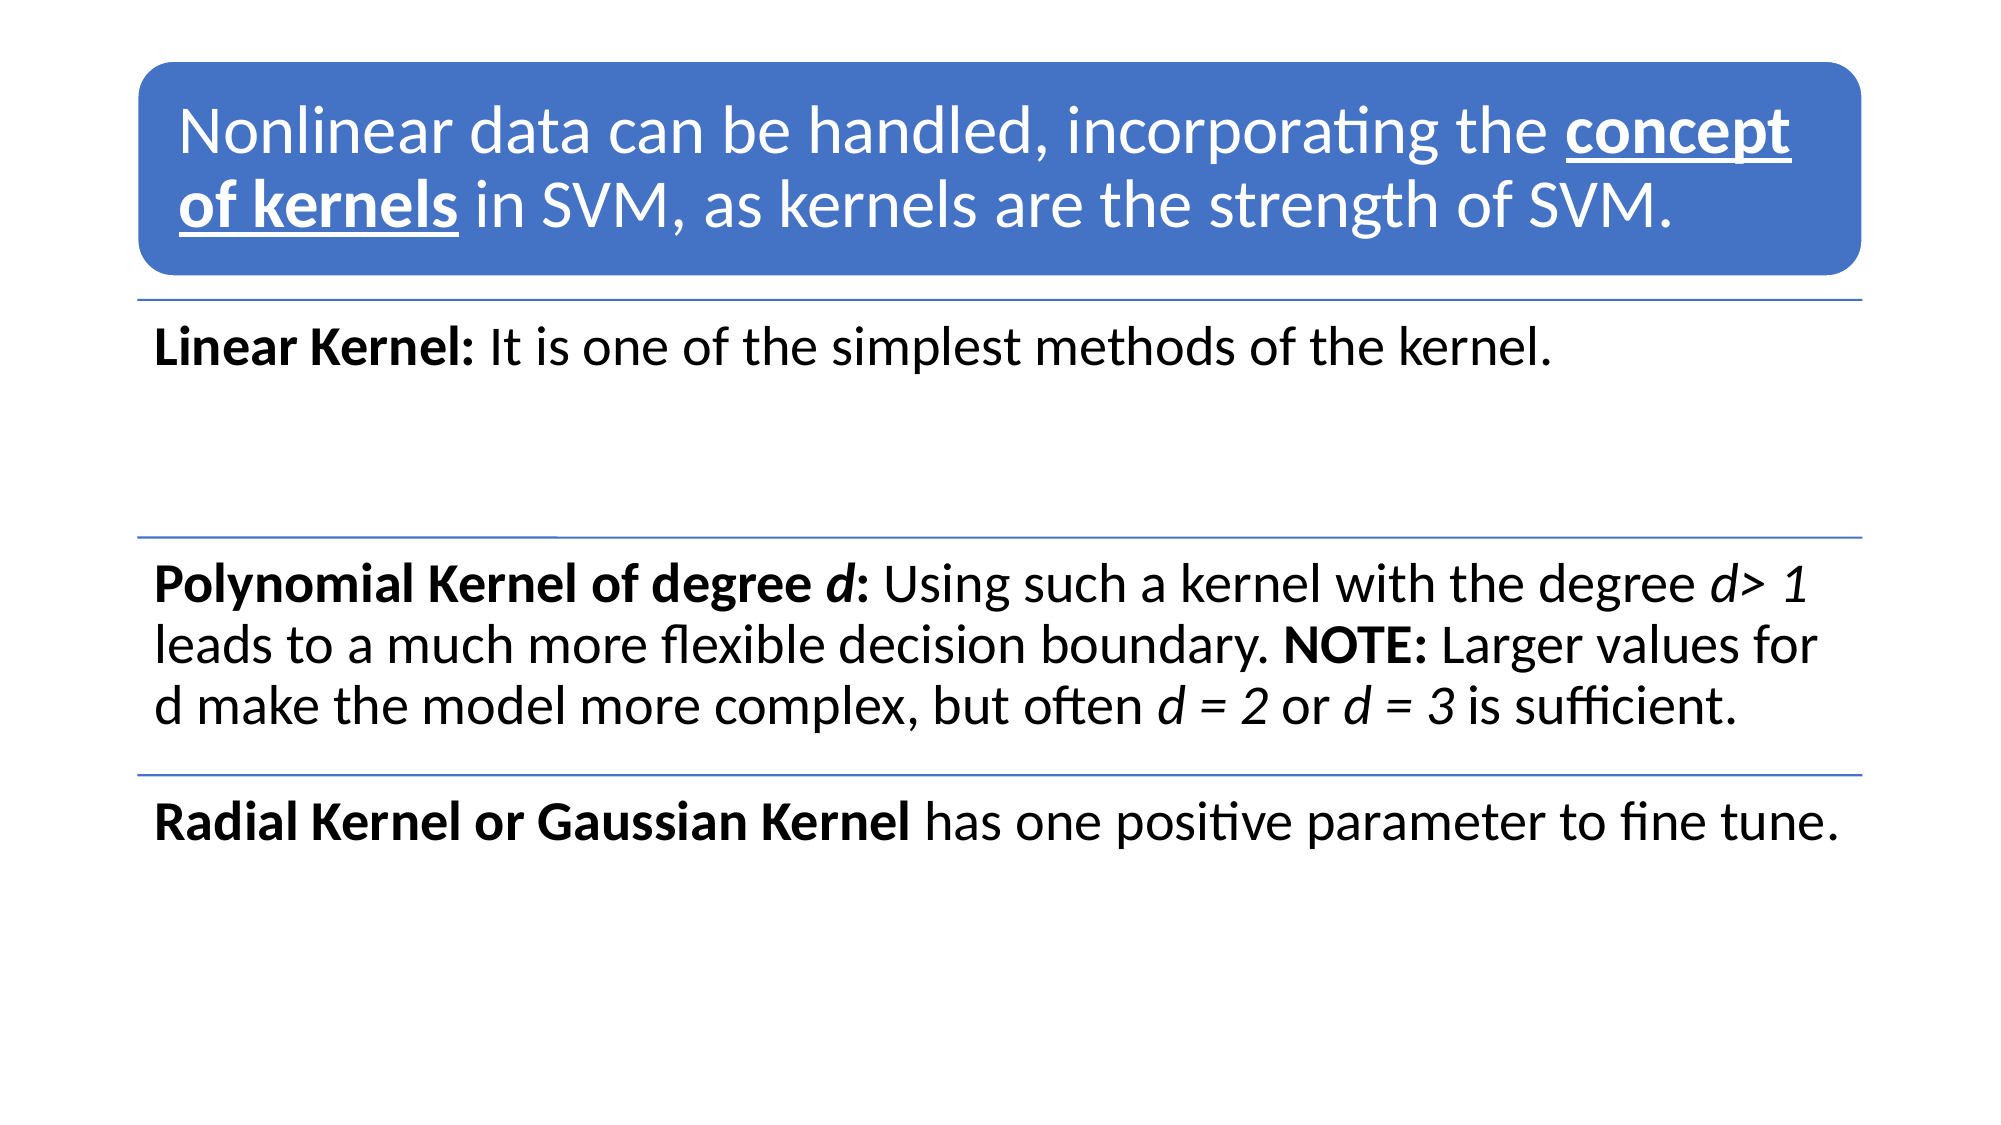

Nonlinear data can be handled, incorporating the concept of kernels in SVM, as kernels are the strength of SVM.
Linear Kernel: It is one of the simplest methods of the kernel.
Polynomial Kernel of degree d: Using such a kernel with the degree d> 1 leads to a much more flexible decision boundary. NOTE: Larger values for d make the model more complex, but often d = 2 or d = 3 is sufficient.
Radial Kernel or Gaussian Kernel has one positive parameter to fine tune.